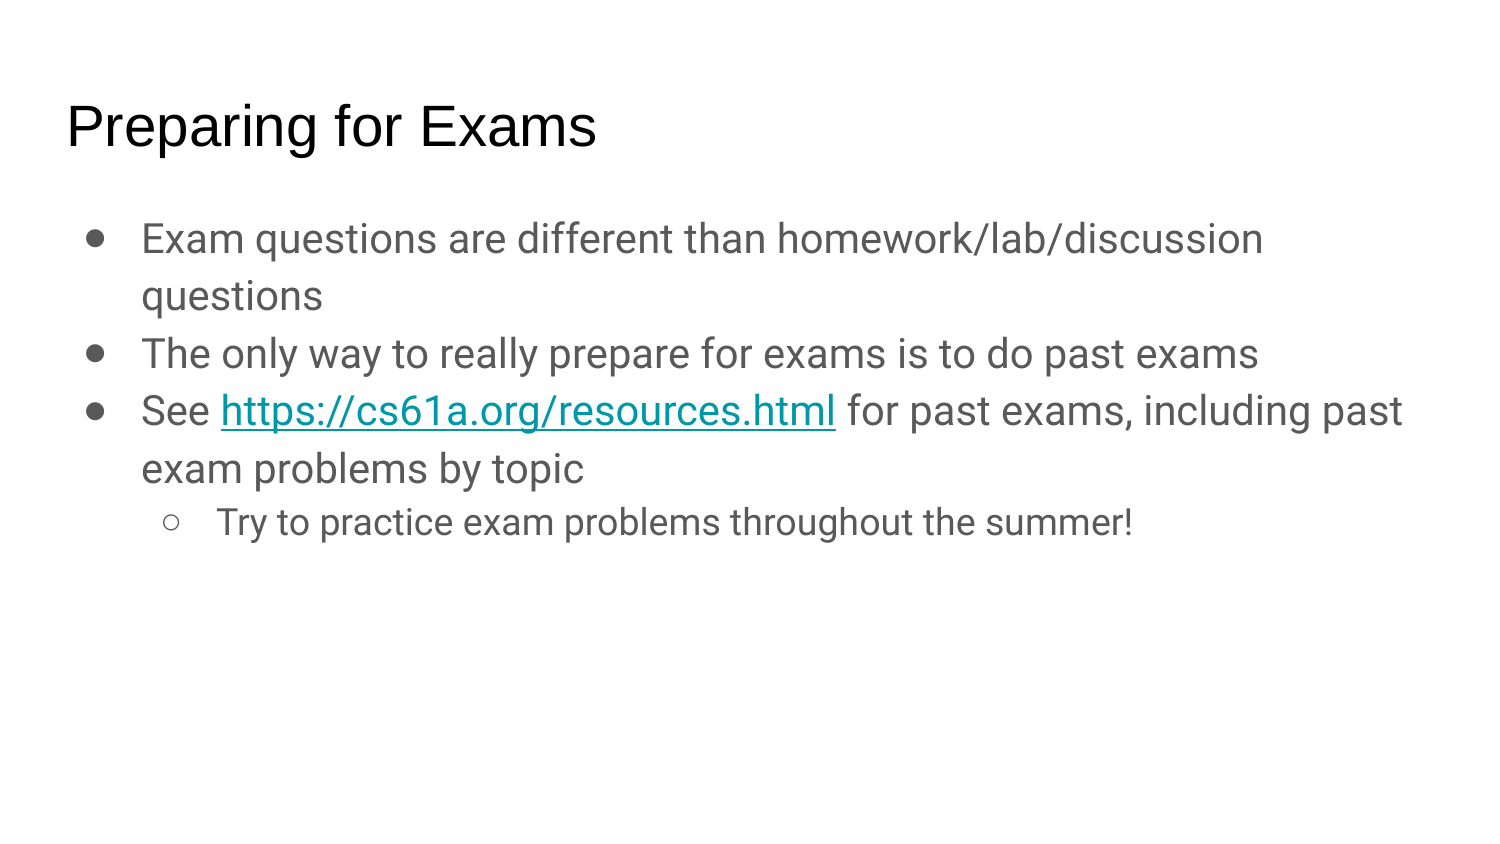

# Preparing for Exams
Exam questions are different than homework/lab/discussion questions
The only way to really prepare for exams is to do past exams
See https://cs61a.org/resources.html for past exams, including past exam problems by topic
Try to practice exam problems throughout the summer!